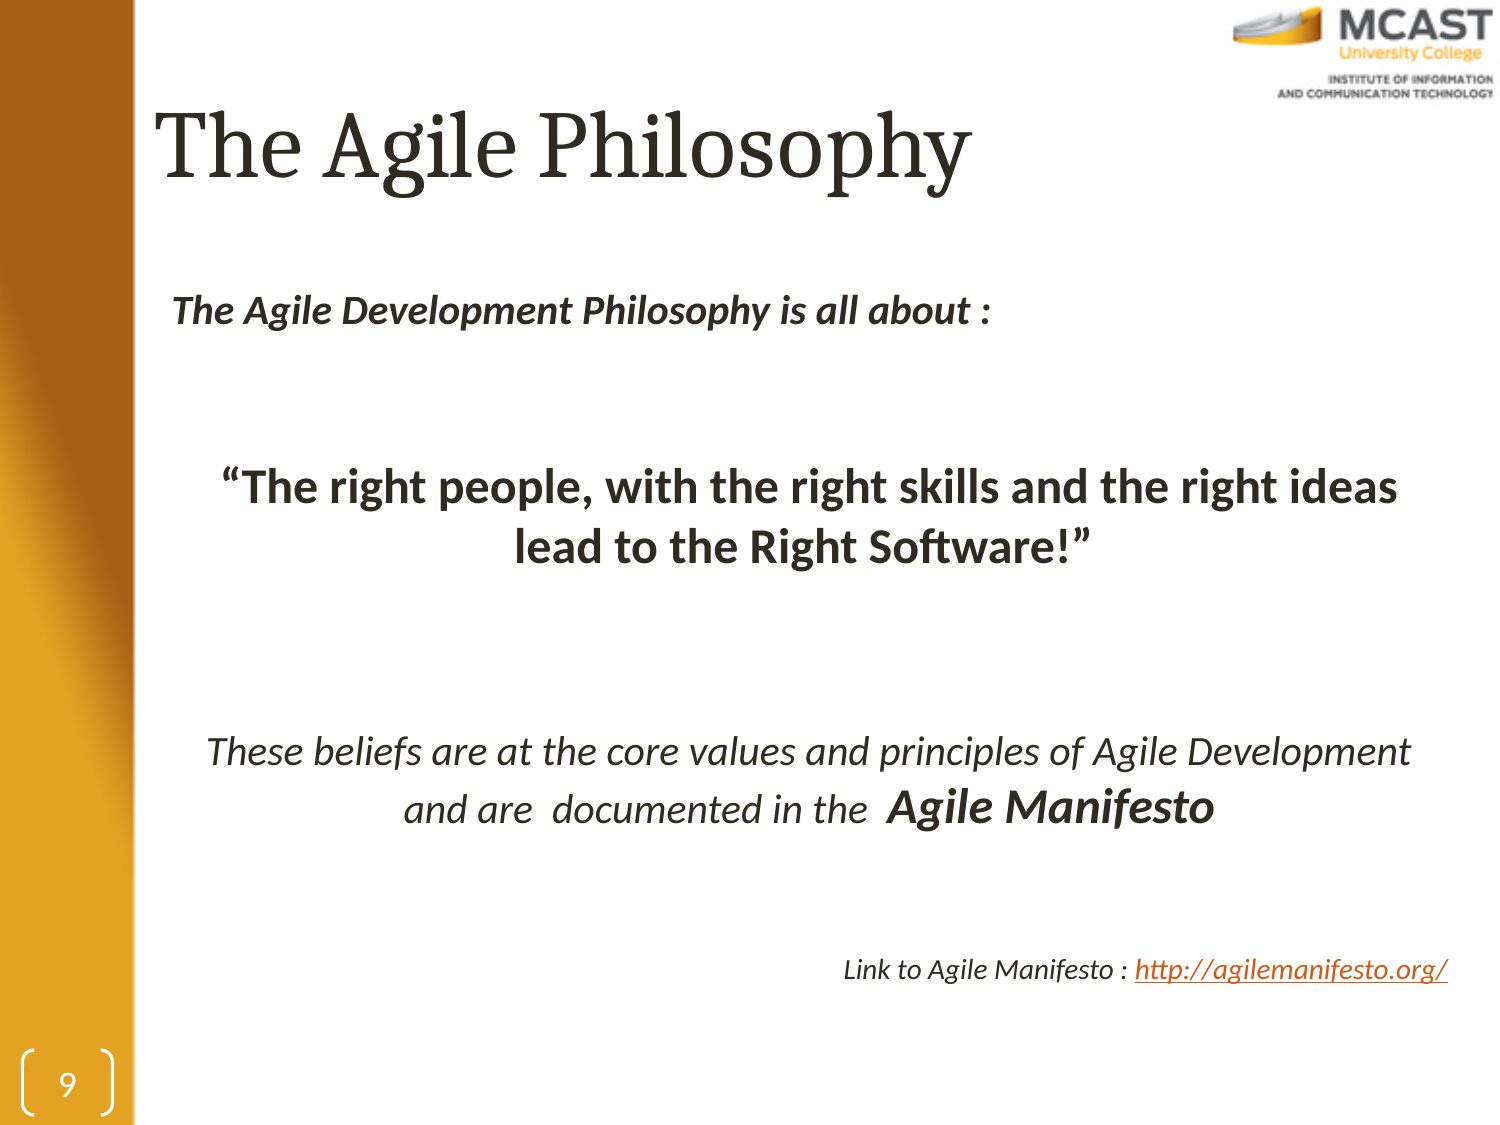

# The Agile Philosophy
The Agile Development Philosophy is all about :

“The right people, with the right skills and the right ideas lead to the Right Software!”

These beliefs are at the core values and principles of Agile Development and are  documented in the  Agile Manifesto

Link to Agile Manifesto : http://agilemanifesto.org/

9